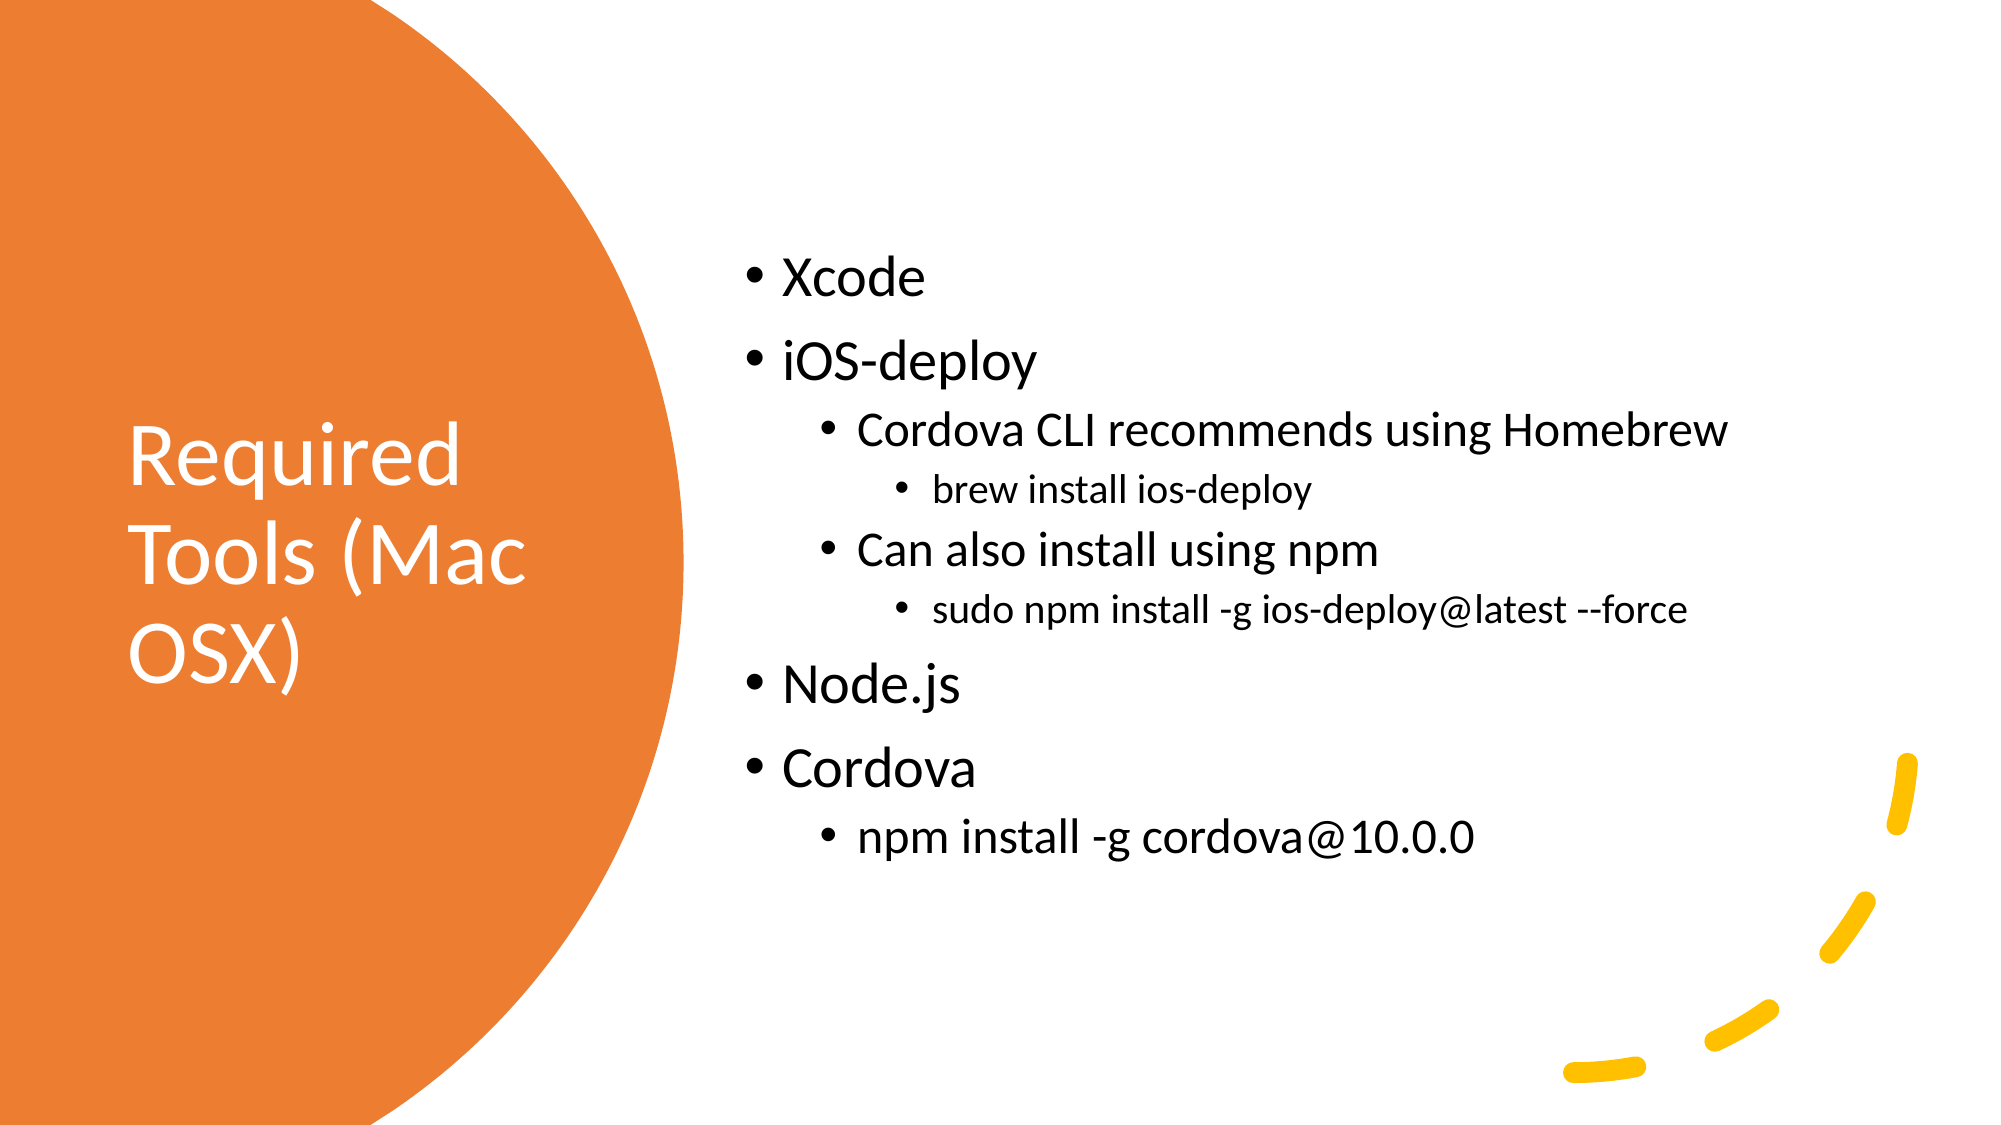

Xcode
iOS-deploy
Cordova CLI recommends using Homebrew
brew install ios-deploy
Can also install using npm
sudo npm install -g ios-deploy@latest --force
Node.js
Cordova
npm install -g cordova@10.0.0
# Required Tools (Mac OSX)